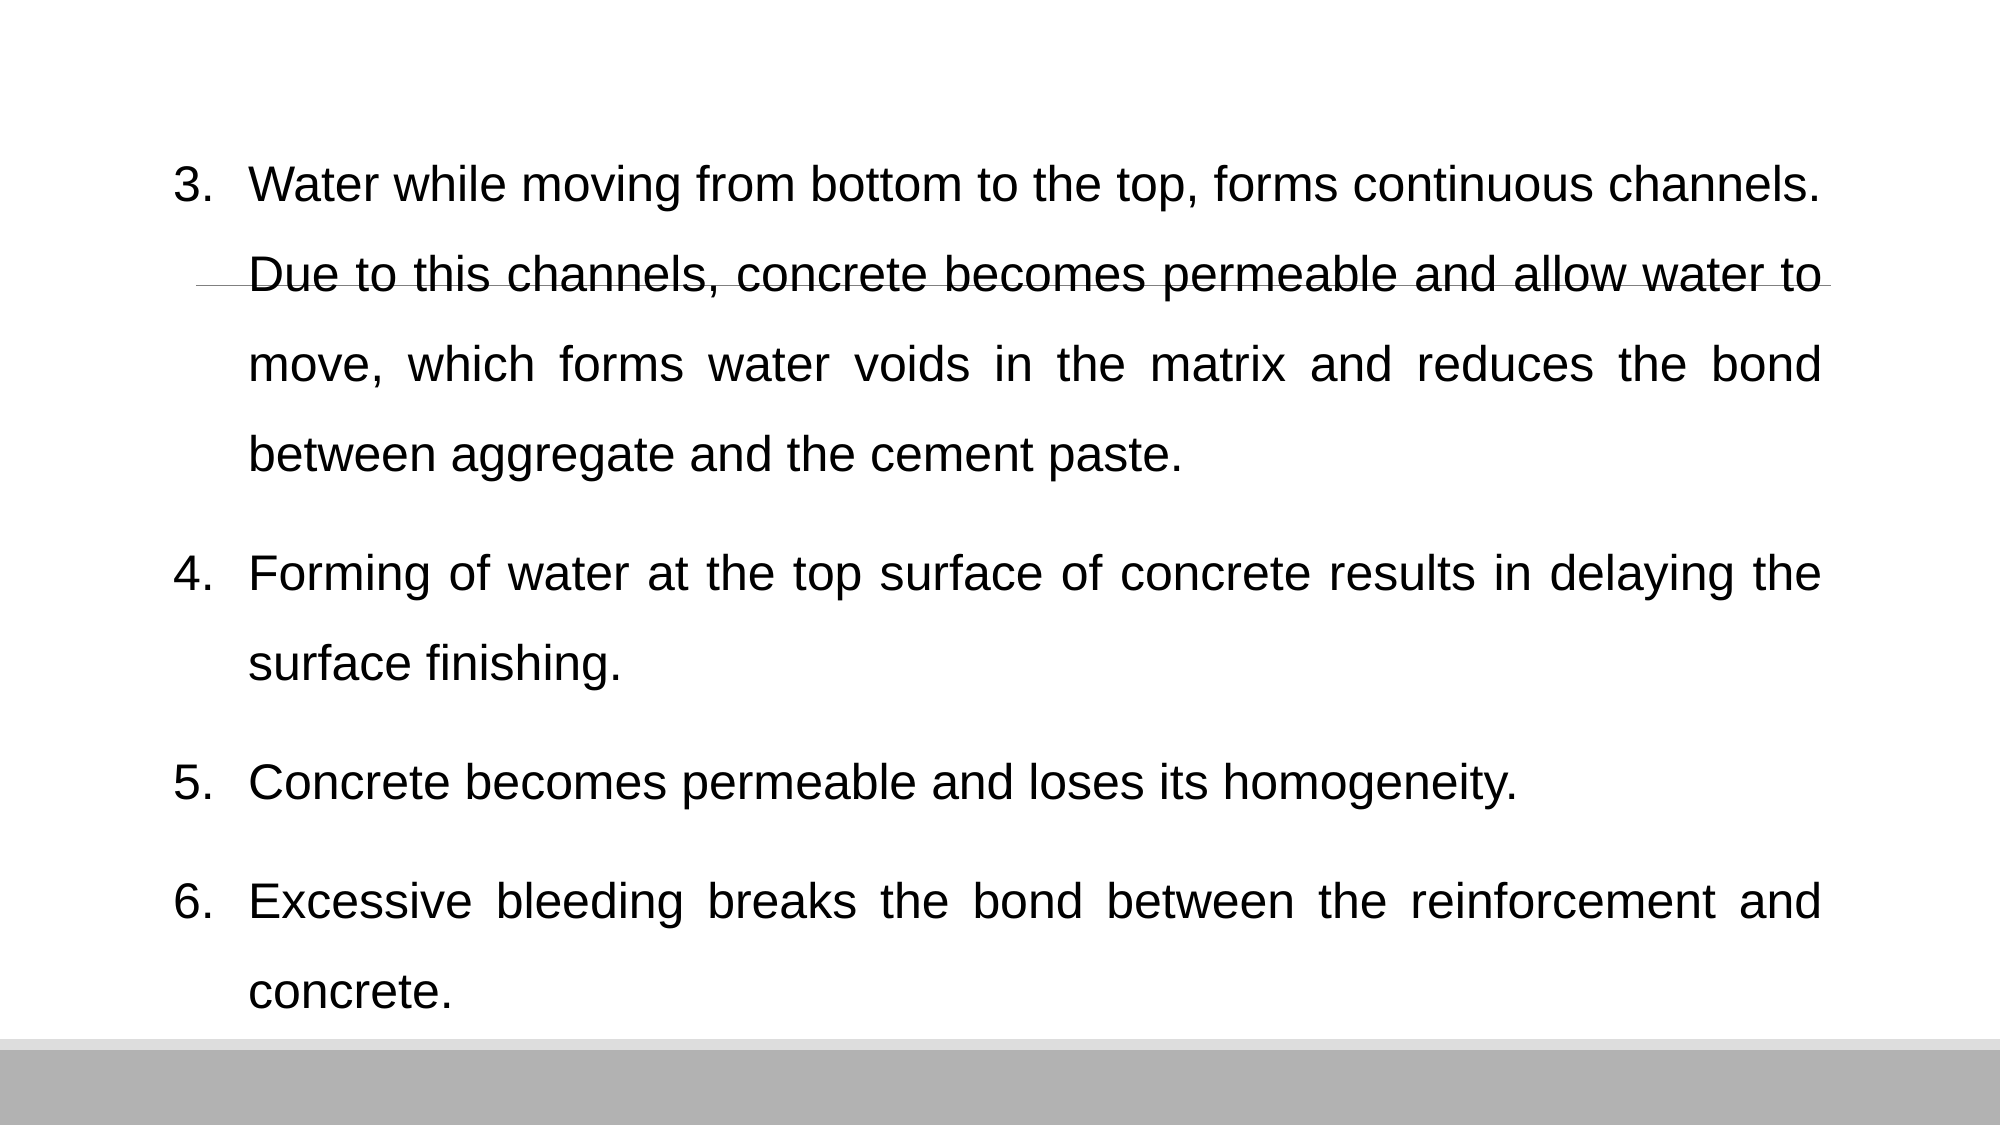

Water while moving from bottom to the top, forms continuous channels. Due to this channels, concrete becomes permeable and allow water to move, which forms water voids in the matrix and reduces the bond between aggregate and the cement paste.
Forming of water at the top surface of concrete results in delaying the surface finishing.
Concrete becomes permeable and loses its homogeneity.
Excessive bleeding breaks the bond between the reinforcement and concrete.